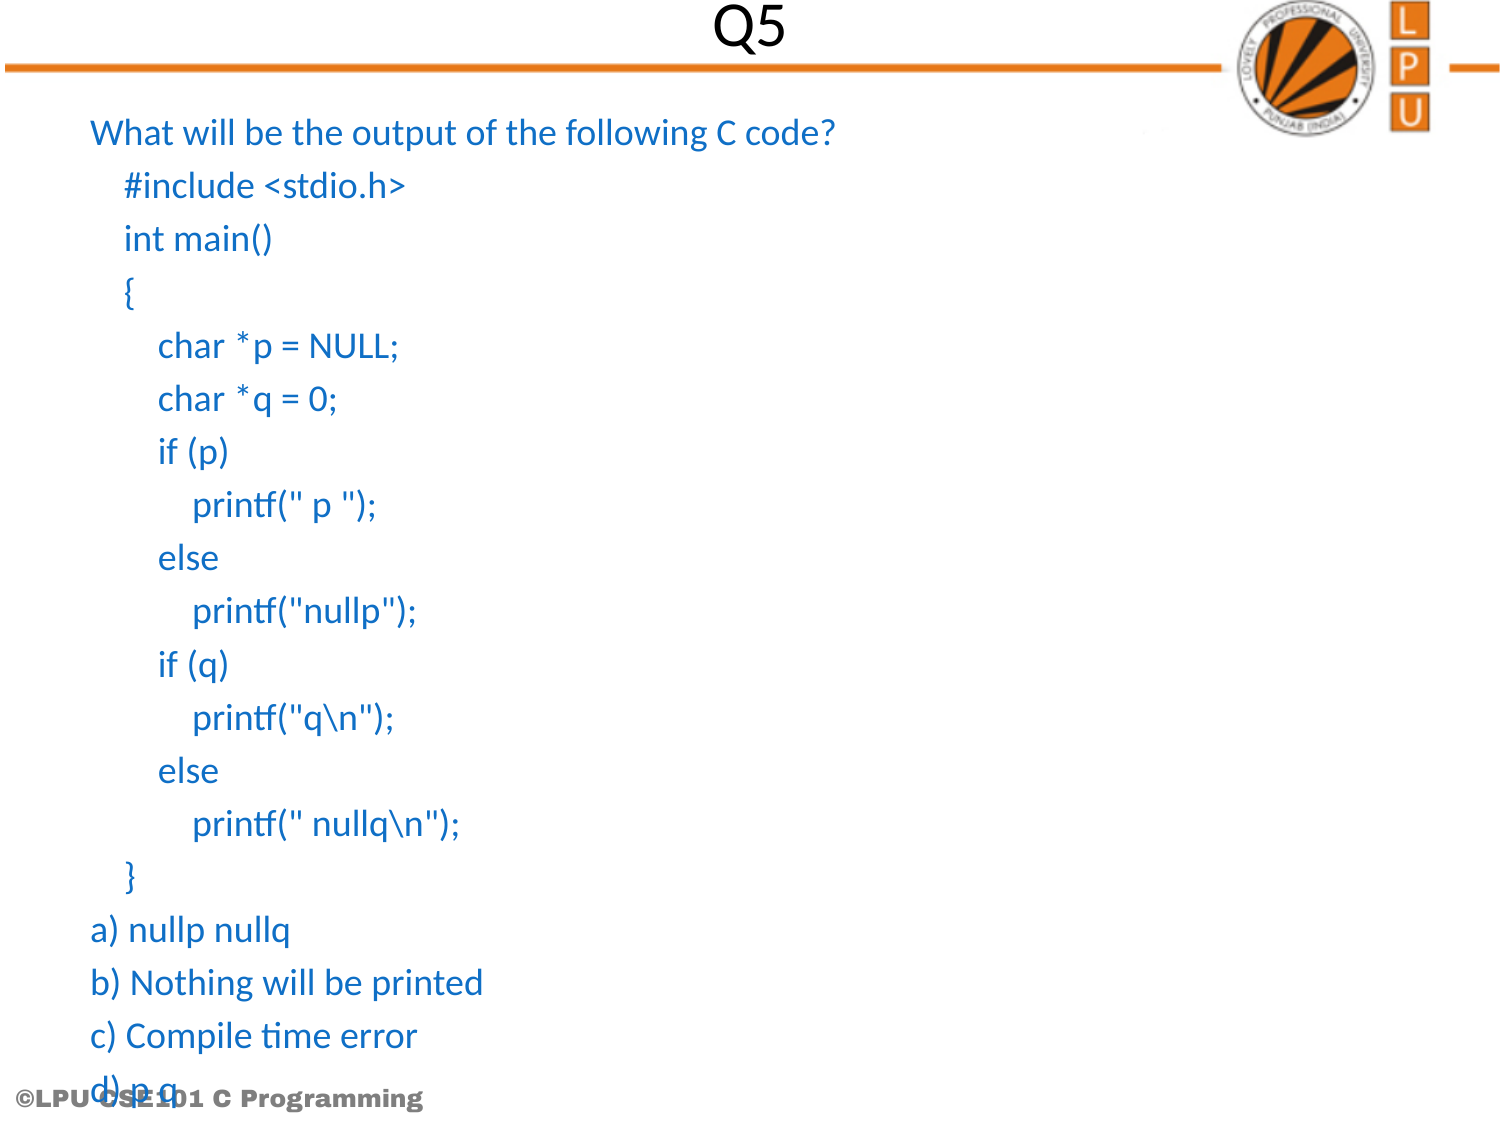

# Q5
What will be the output of the following C code?
    #include <stdio.h>
    int main()
    {
        char *p = NULL;
        char *q = 0;
        if (p)
            printf(" p ");
        else
            printf("nullp");
        if (q)
            printf("q\n");
        else
            printf(" nullq\n");
    }
a) nullp nullq
b) Nothing will be printed
c) Compile time error
d) p q